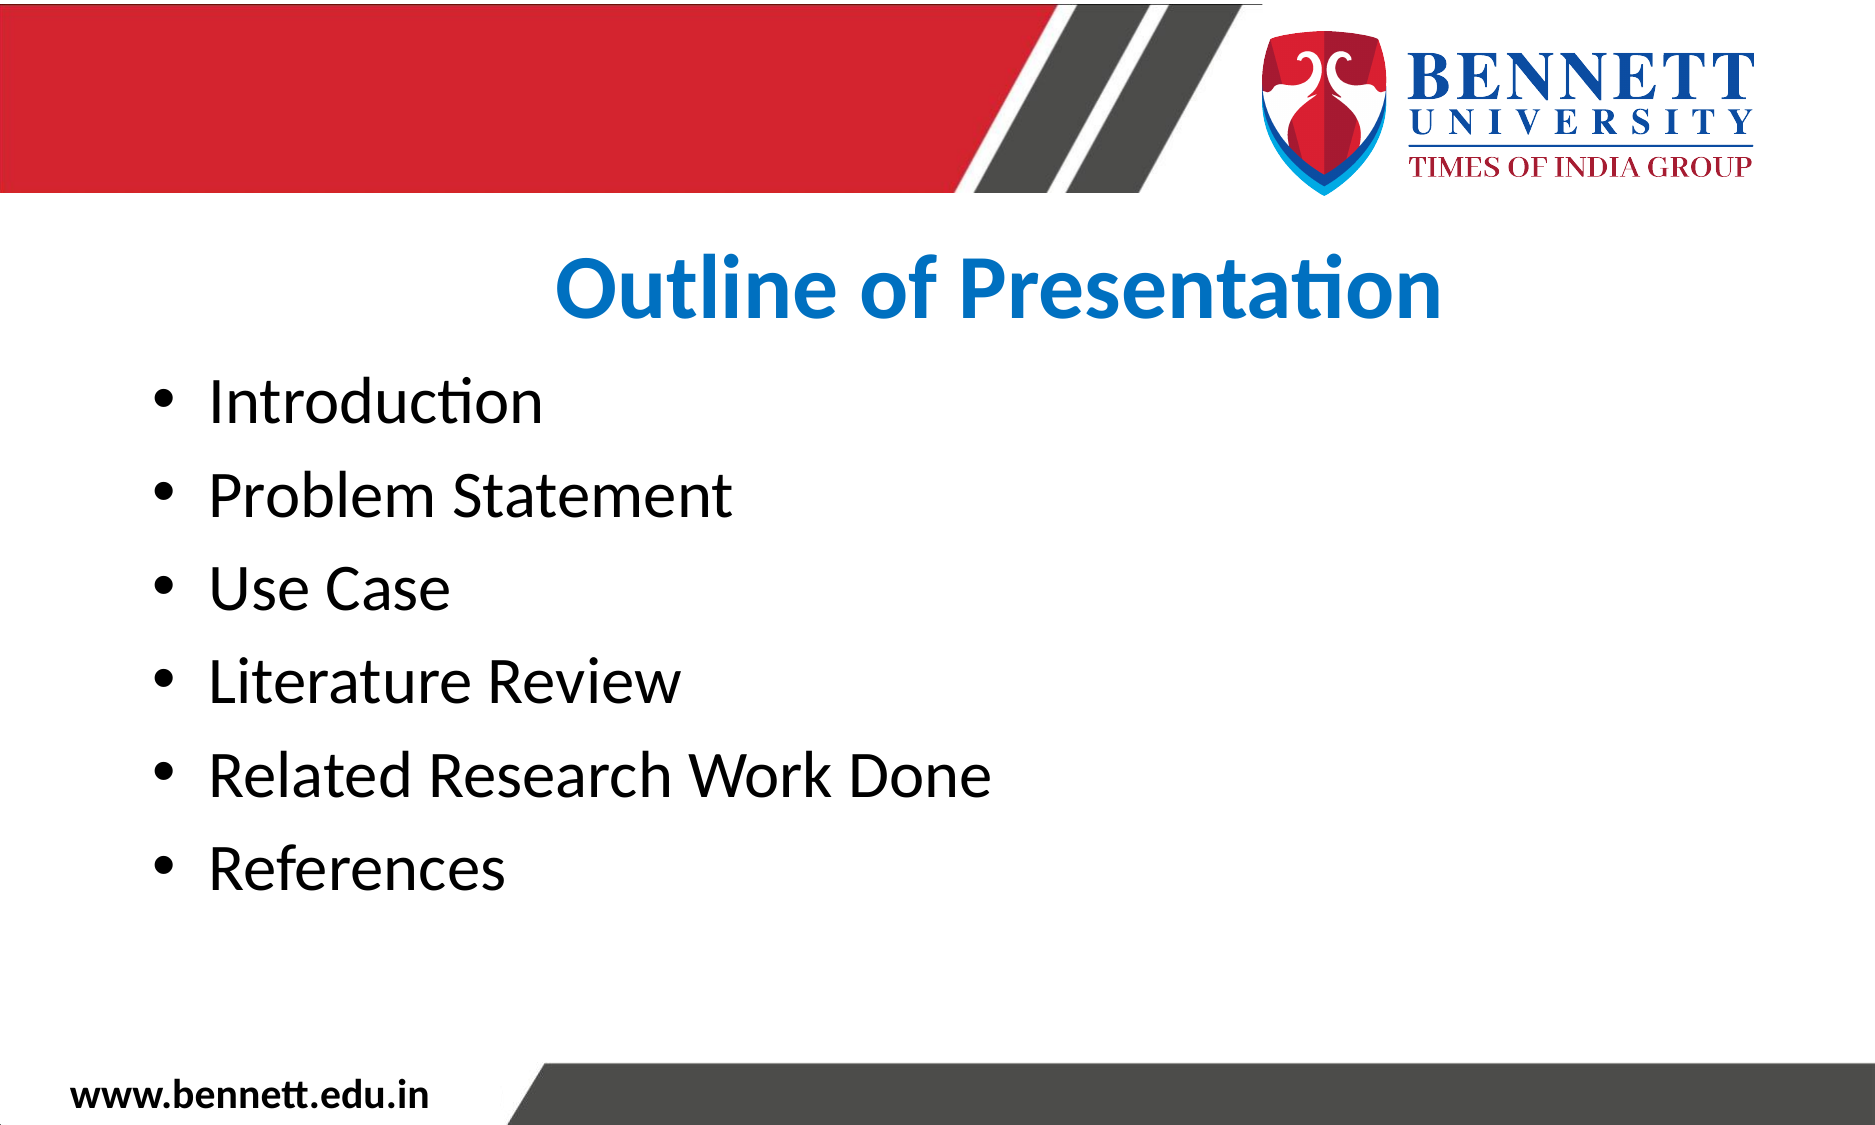

Outline of Presentation
Introduction
Problem Statement
Use Case
Literature Review
Related Research Work Done
References